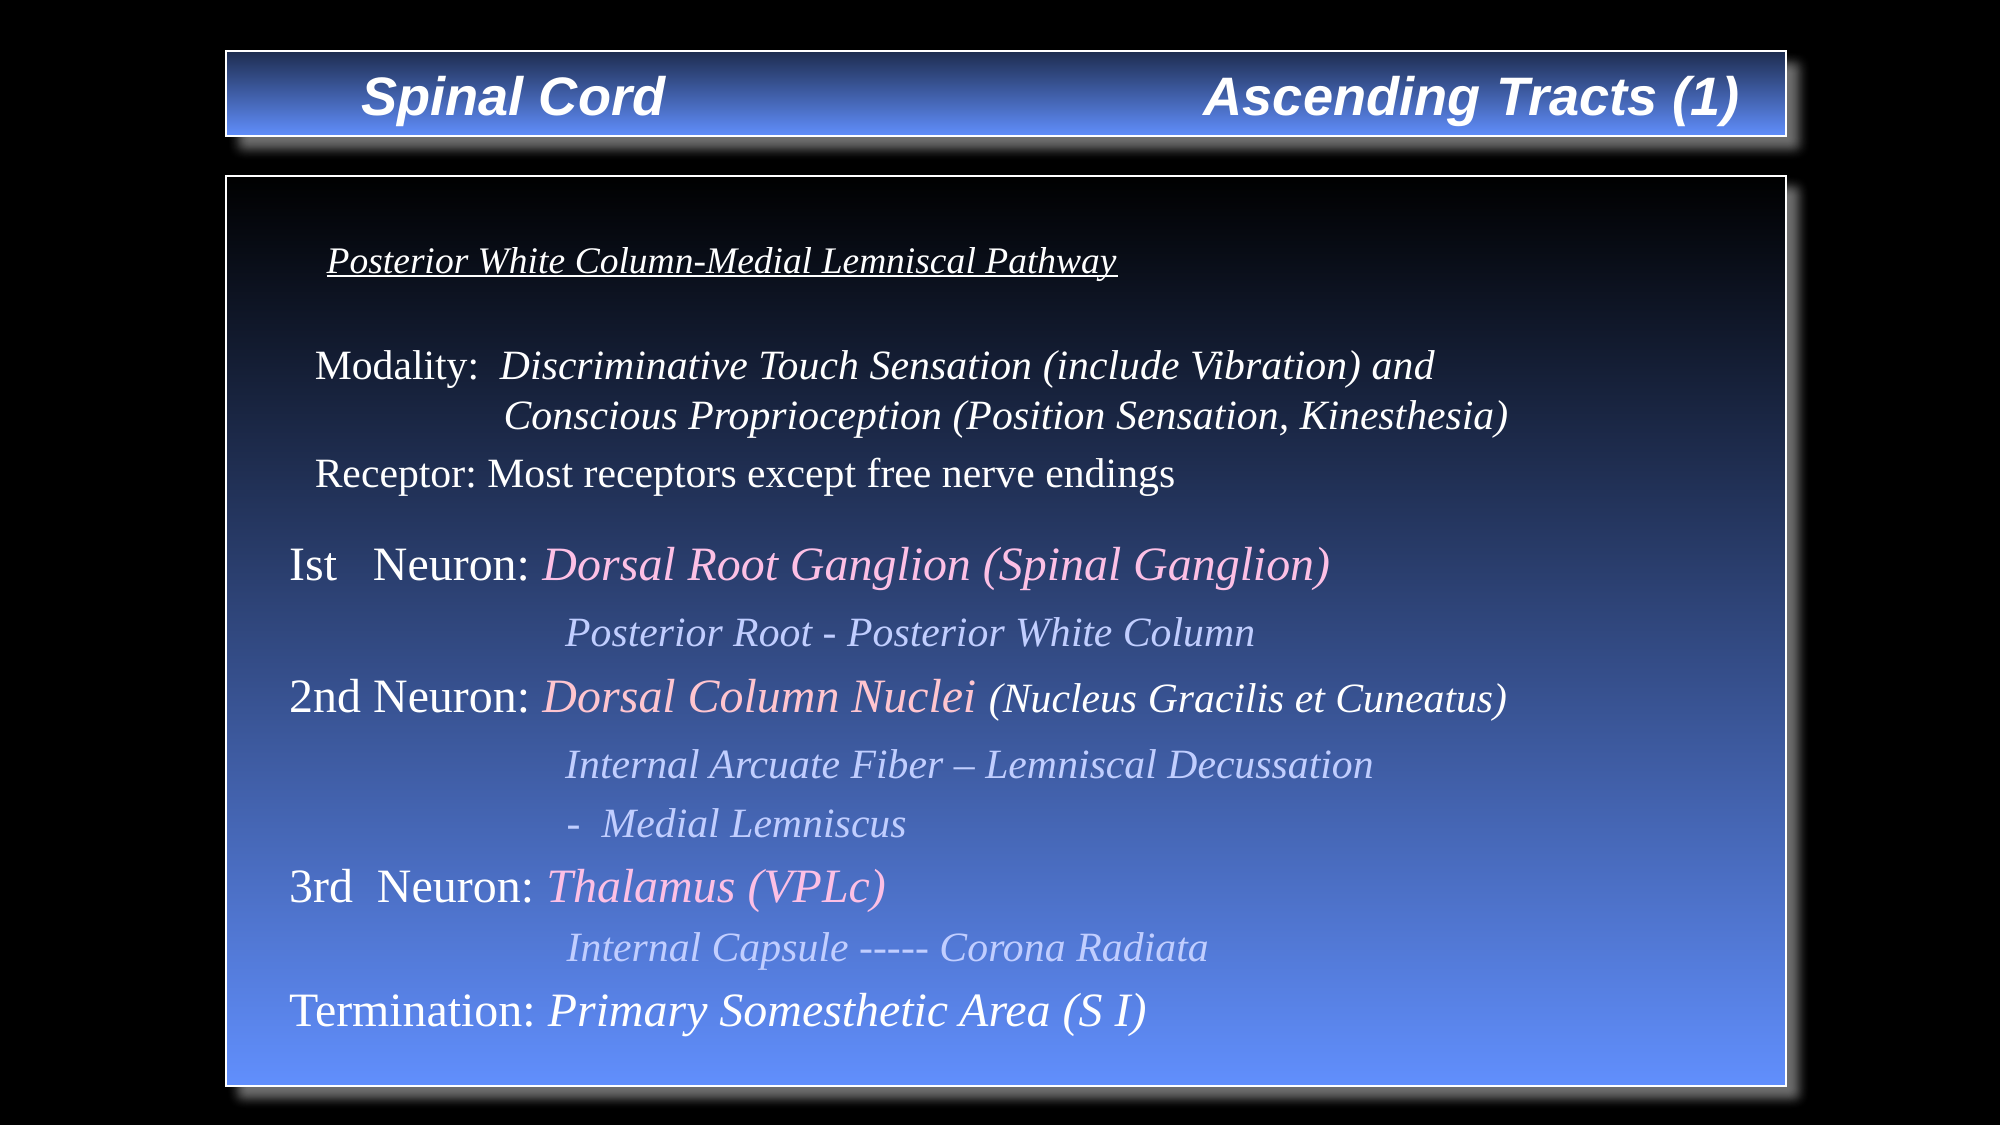

Spinal Cord                                    Ascending Tracts (1)
         Posterior White Column-Medial Lemniscal Pathway

       Modality:  Discriminative Touch Sensation (include Vibration) and
                         Conscious Proprioception (Position Sensation, Kinesthesia)
       Receptor: Most receptors except free nerve endings

    Ist   Neuron: Dorsal Root Ganglion (Spinal Ganglion)
                           Posterior Root - Posterior White Column
    2nd Neuron: Dorsal Column Nuclei (Nucleus Gracilis et Cuneatus)
                           Internal Arcuate Fiber – Lemniscal Decussation
                               -  Medial Lemniscus
    3rd  Neuron: Thalamus (VPLc)
                               Internal Capsule ----- Corona Radiata
    Termination: Primary Somesthetic Area (S I)